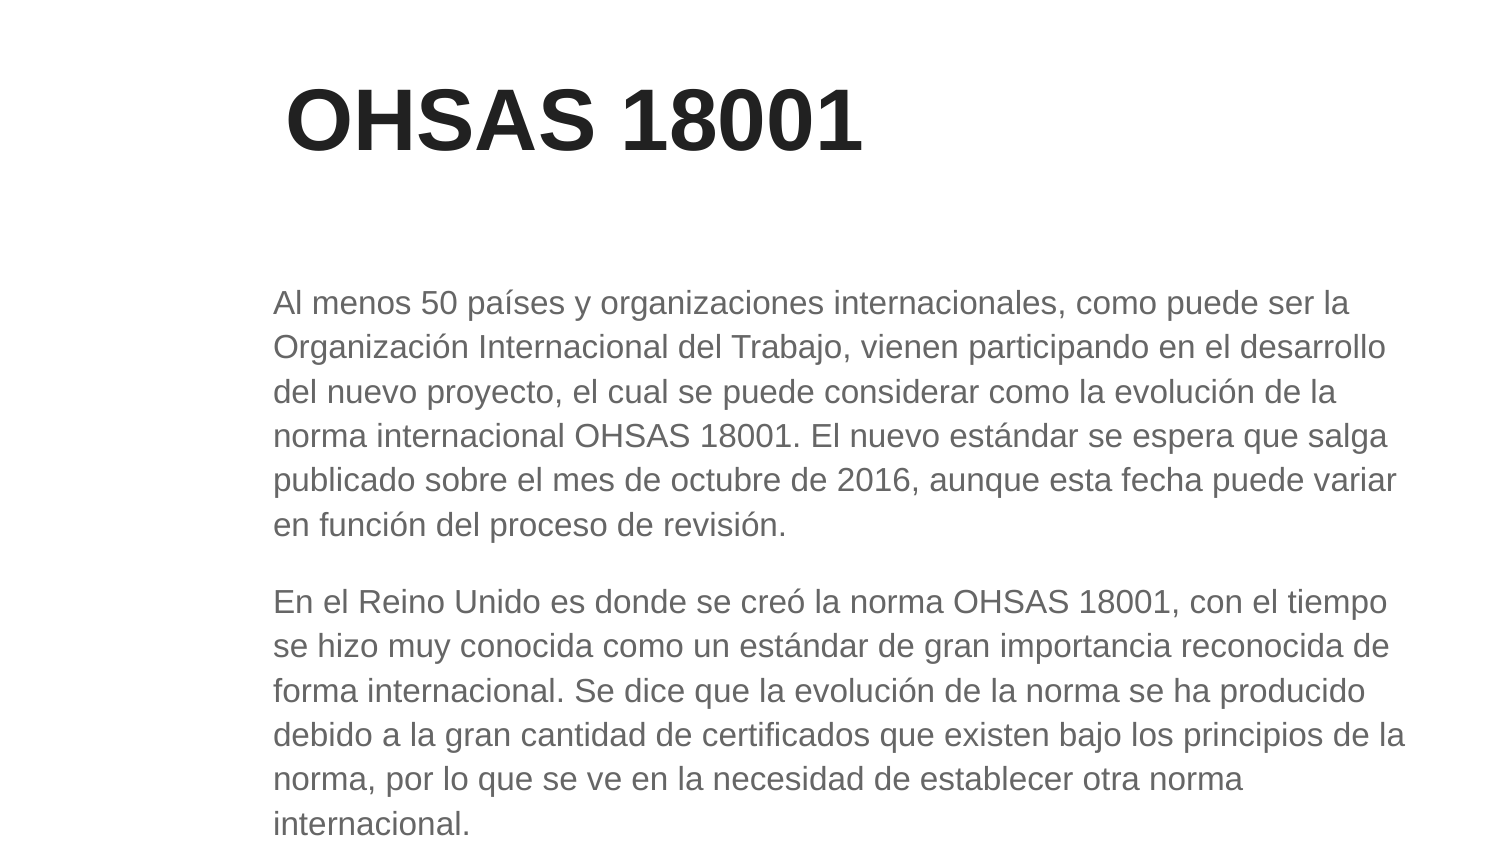

# OHSAS 18001
Al menos 50 países y organizaciones internacionales, como puede ser la Organización Internacional del Trabajo, vienen participando en el desarrollo del nuevo proyecto, el cual se puede considerar como la evolución de la norma internacional OHSAS 18001. El nuevo estándar se espera que salga publicado sobre el mes de octubre de 2016, aunque esta fecha puede variar en función del proceso de revisión.
En el Reino Unido es donde se creó la norma OHSAS 18001, con el tiempo se hizo muy conocida como un estándar de gran importancia reconocida de forma internacional. Se dice que la evolución de la norma se ha producido debido a la gran cantidad de certificados que existen bajo los principios de la norma, por lo que se ve en la necesidad de establecer otra norma internacional.